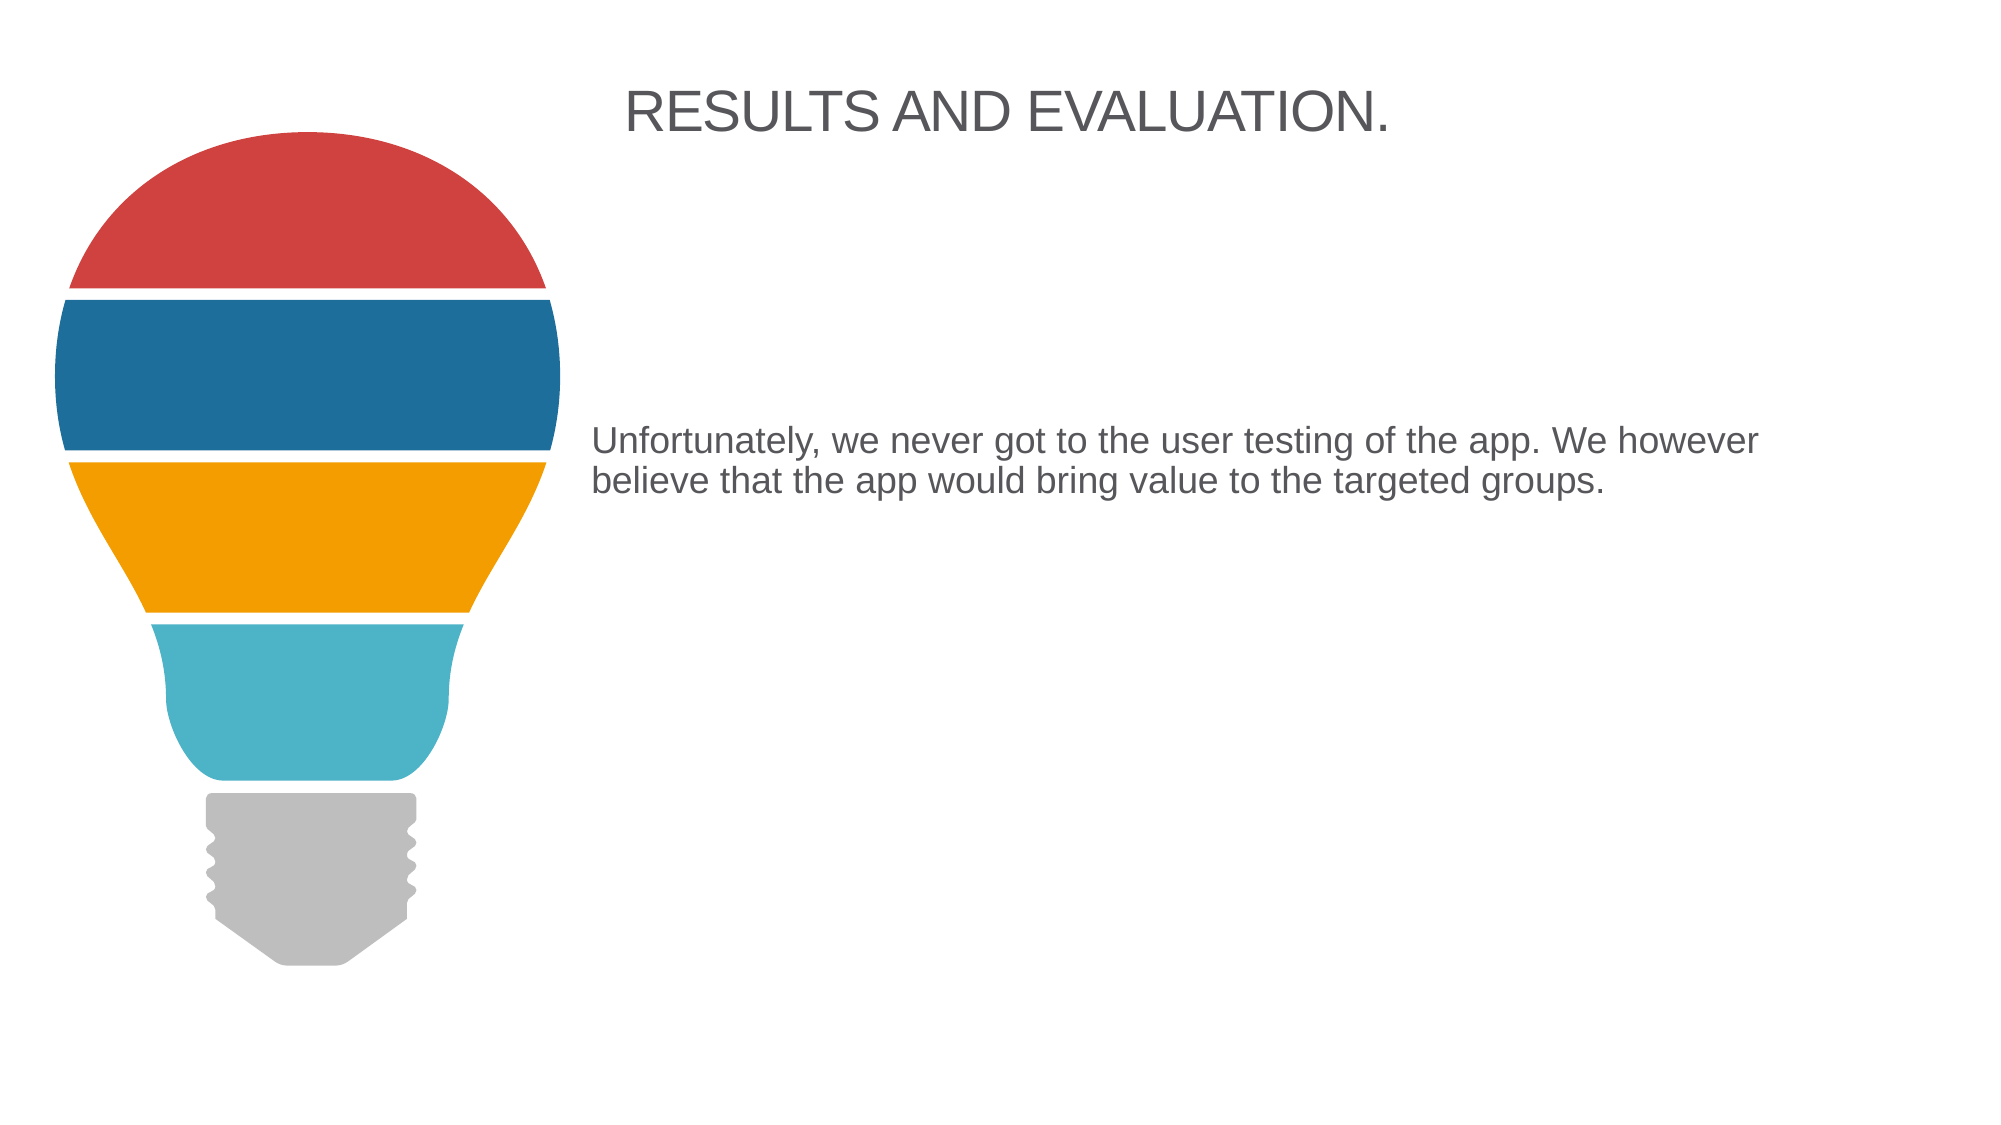

# RESULTS AND EVALUATION.

Unfortunately, we never got to the user testing of the app. We however believe that the app would bring value to the targeted groups.